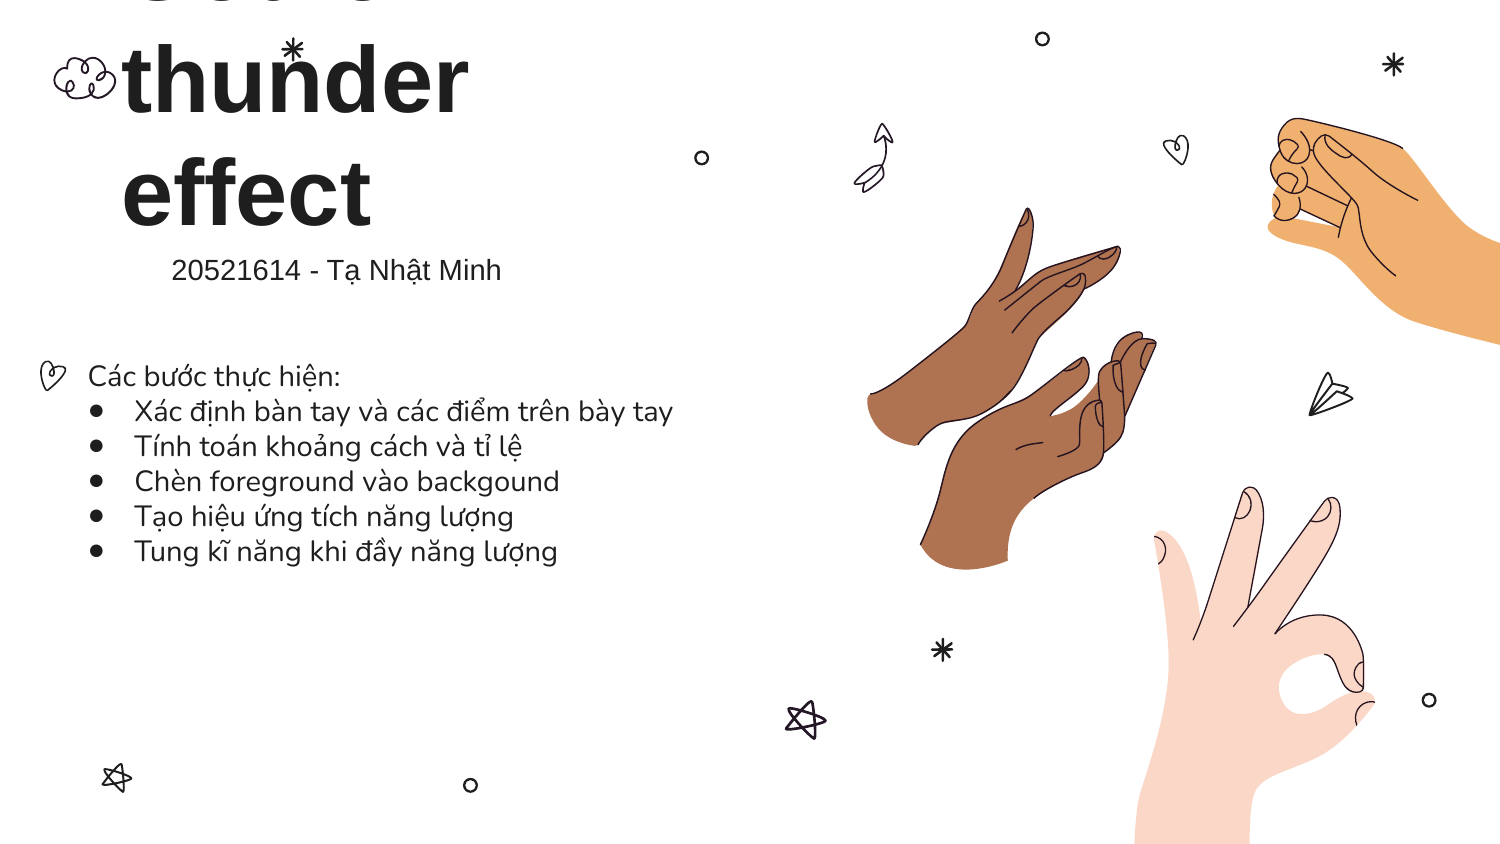

# God of thunder effect

20521614 - Tạ Nhật Minh
Các bước thực hiện:
Xác định bàn tay và các điểm trên bày tay
Tính toán khoảng cách và tỉ lệ
Chèn foreground vào backgound
Tạo hiệu ứng tích năng lượng
Tung kĩ năng khi đầy năng lượng